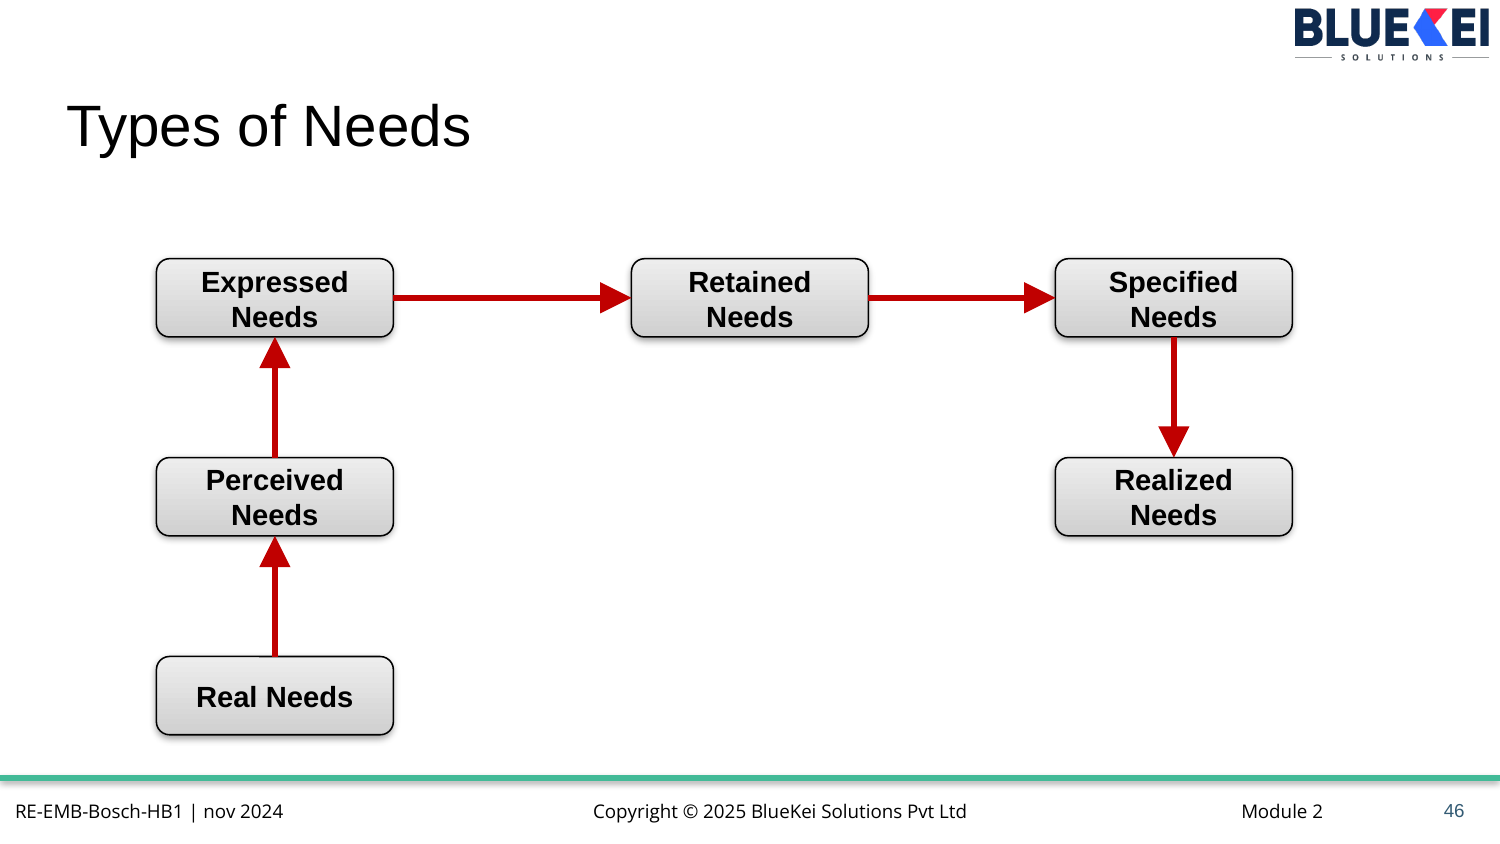

# Types of Needs
Specified Needs
Retained Needs
Expressed Needs
Realized Needs
Perceived Needs
Real Needs
46